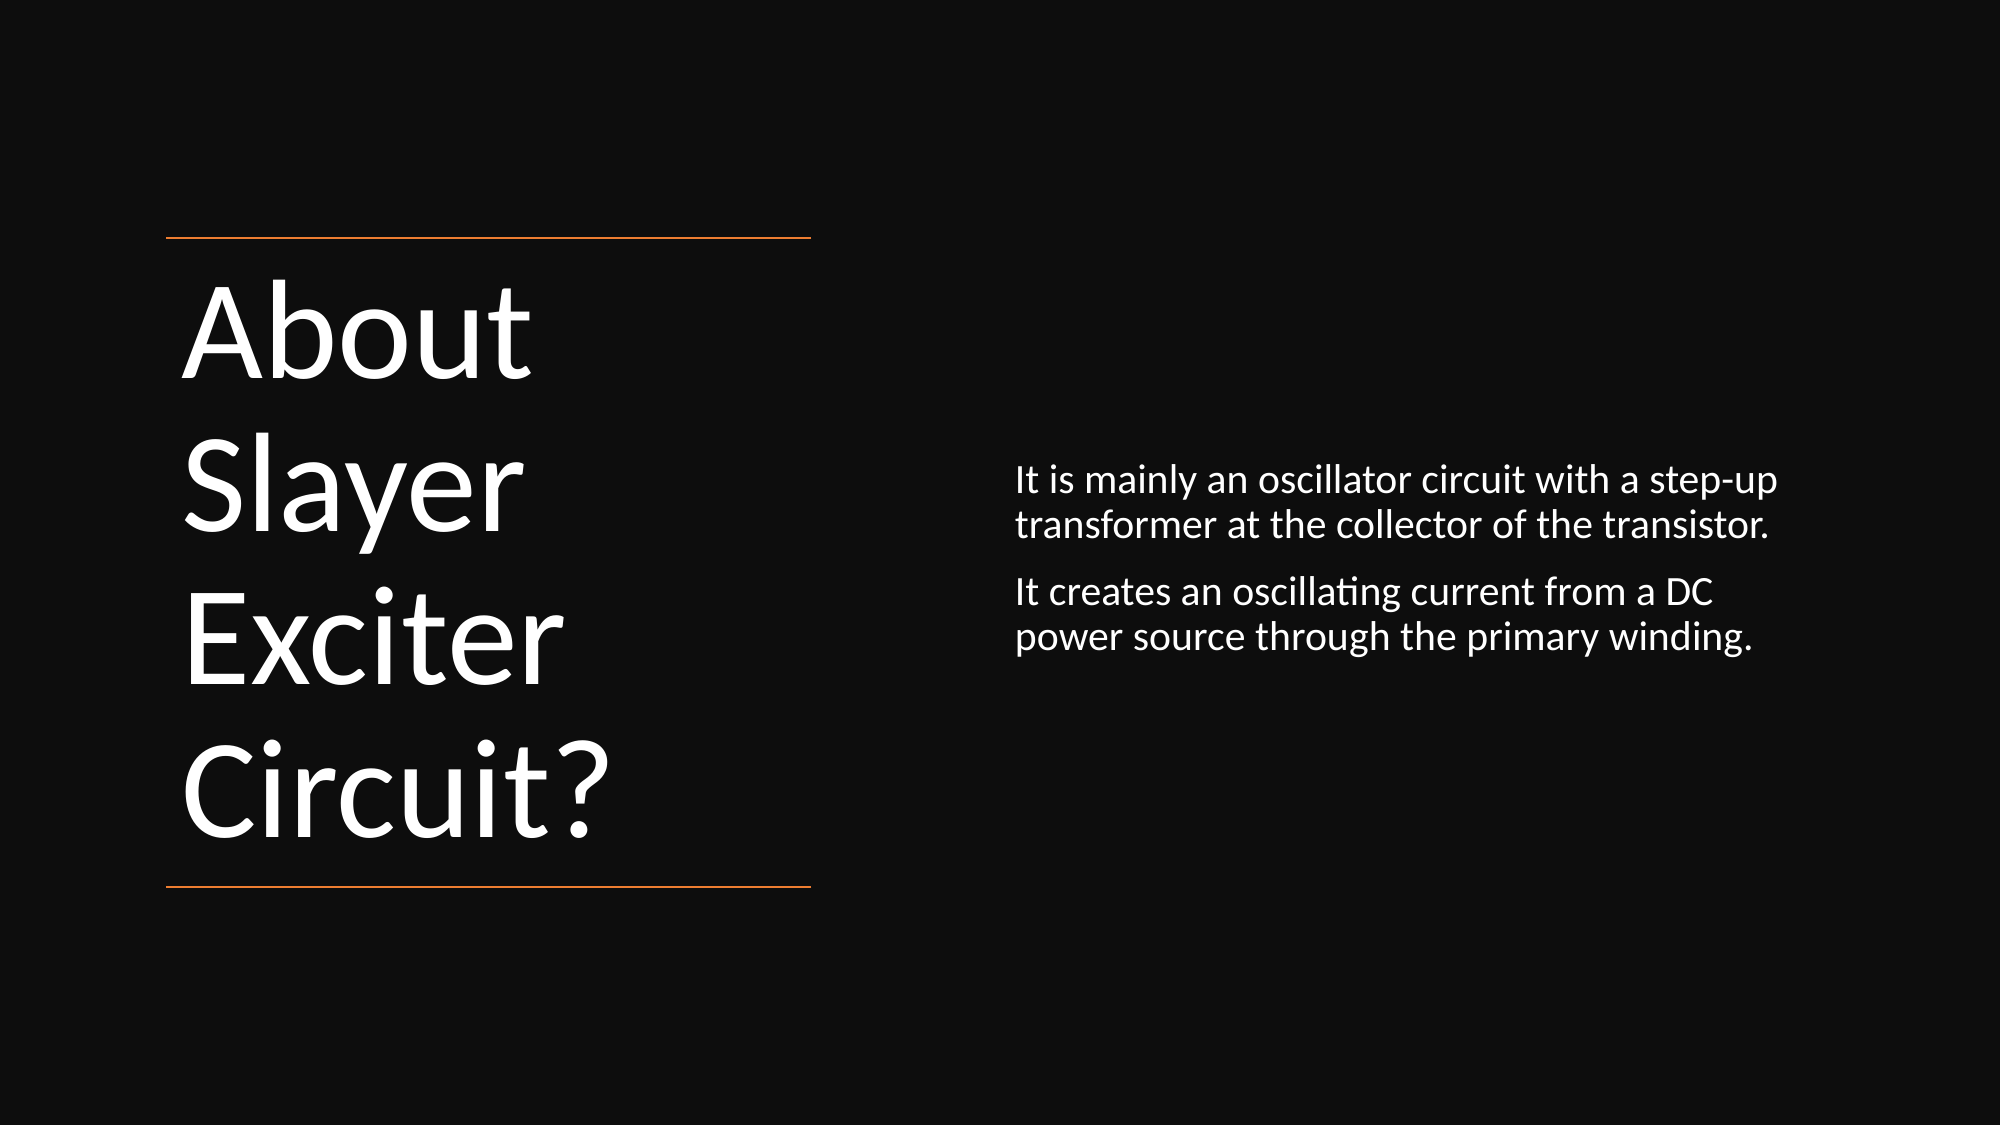

It is mainly an oscillator circuit with a step-up transformer at the collector of the transistor.
It creates an oscillating current from a DC power source through the primary winding.
# About Slayer Exciter Circuit?